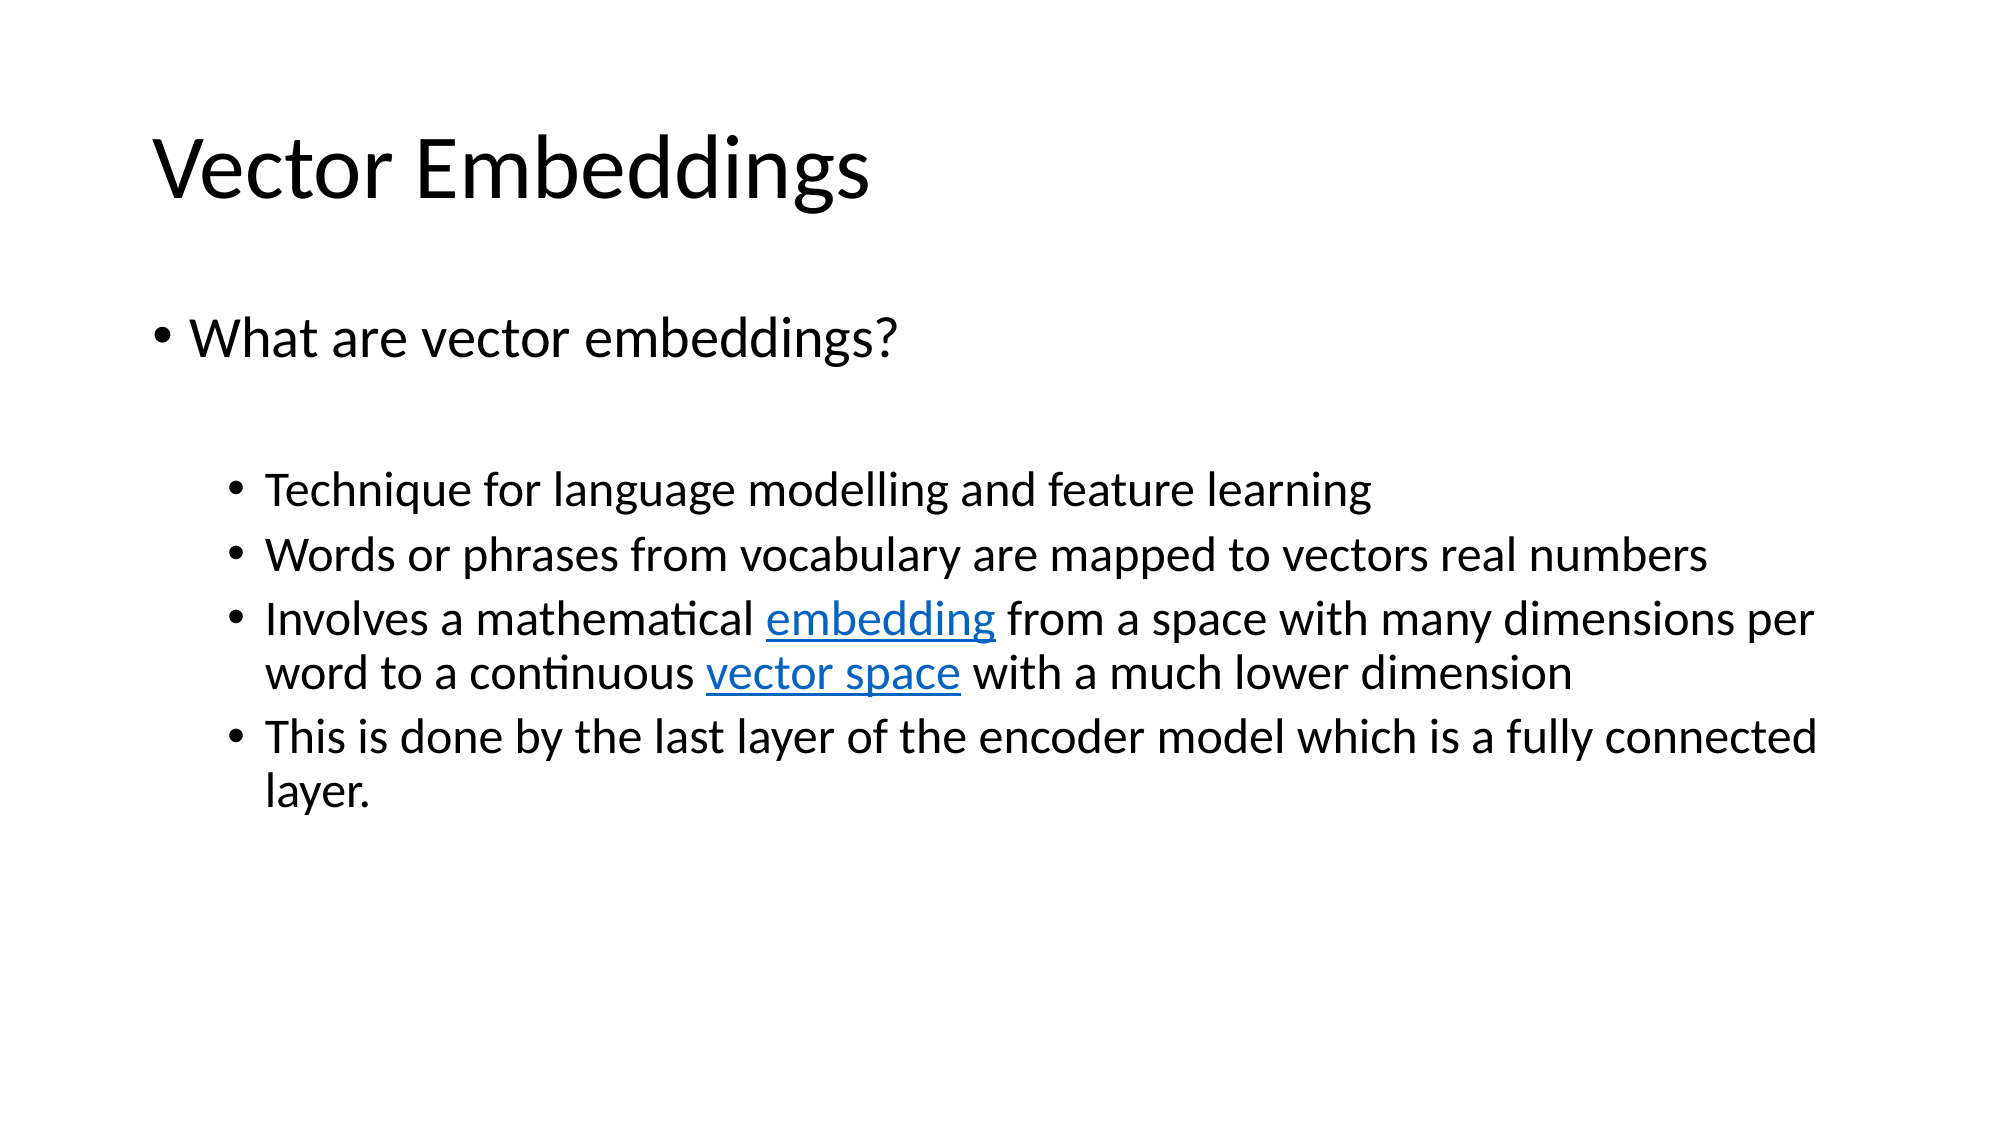

Vector Embeddings
What are vector embeddings?

Technique for language modelling and feature learning
Words or phrases from vocabulary are mapped to vectors real numbers
Involves a mathematical embedding from a space with many dimensions per word to a continuous vector space with a much lower dimension
This is done by the last layer of the encoder model which is a fully connected layer.